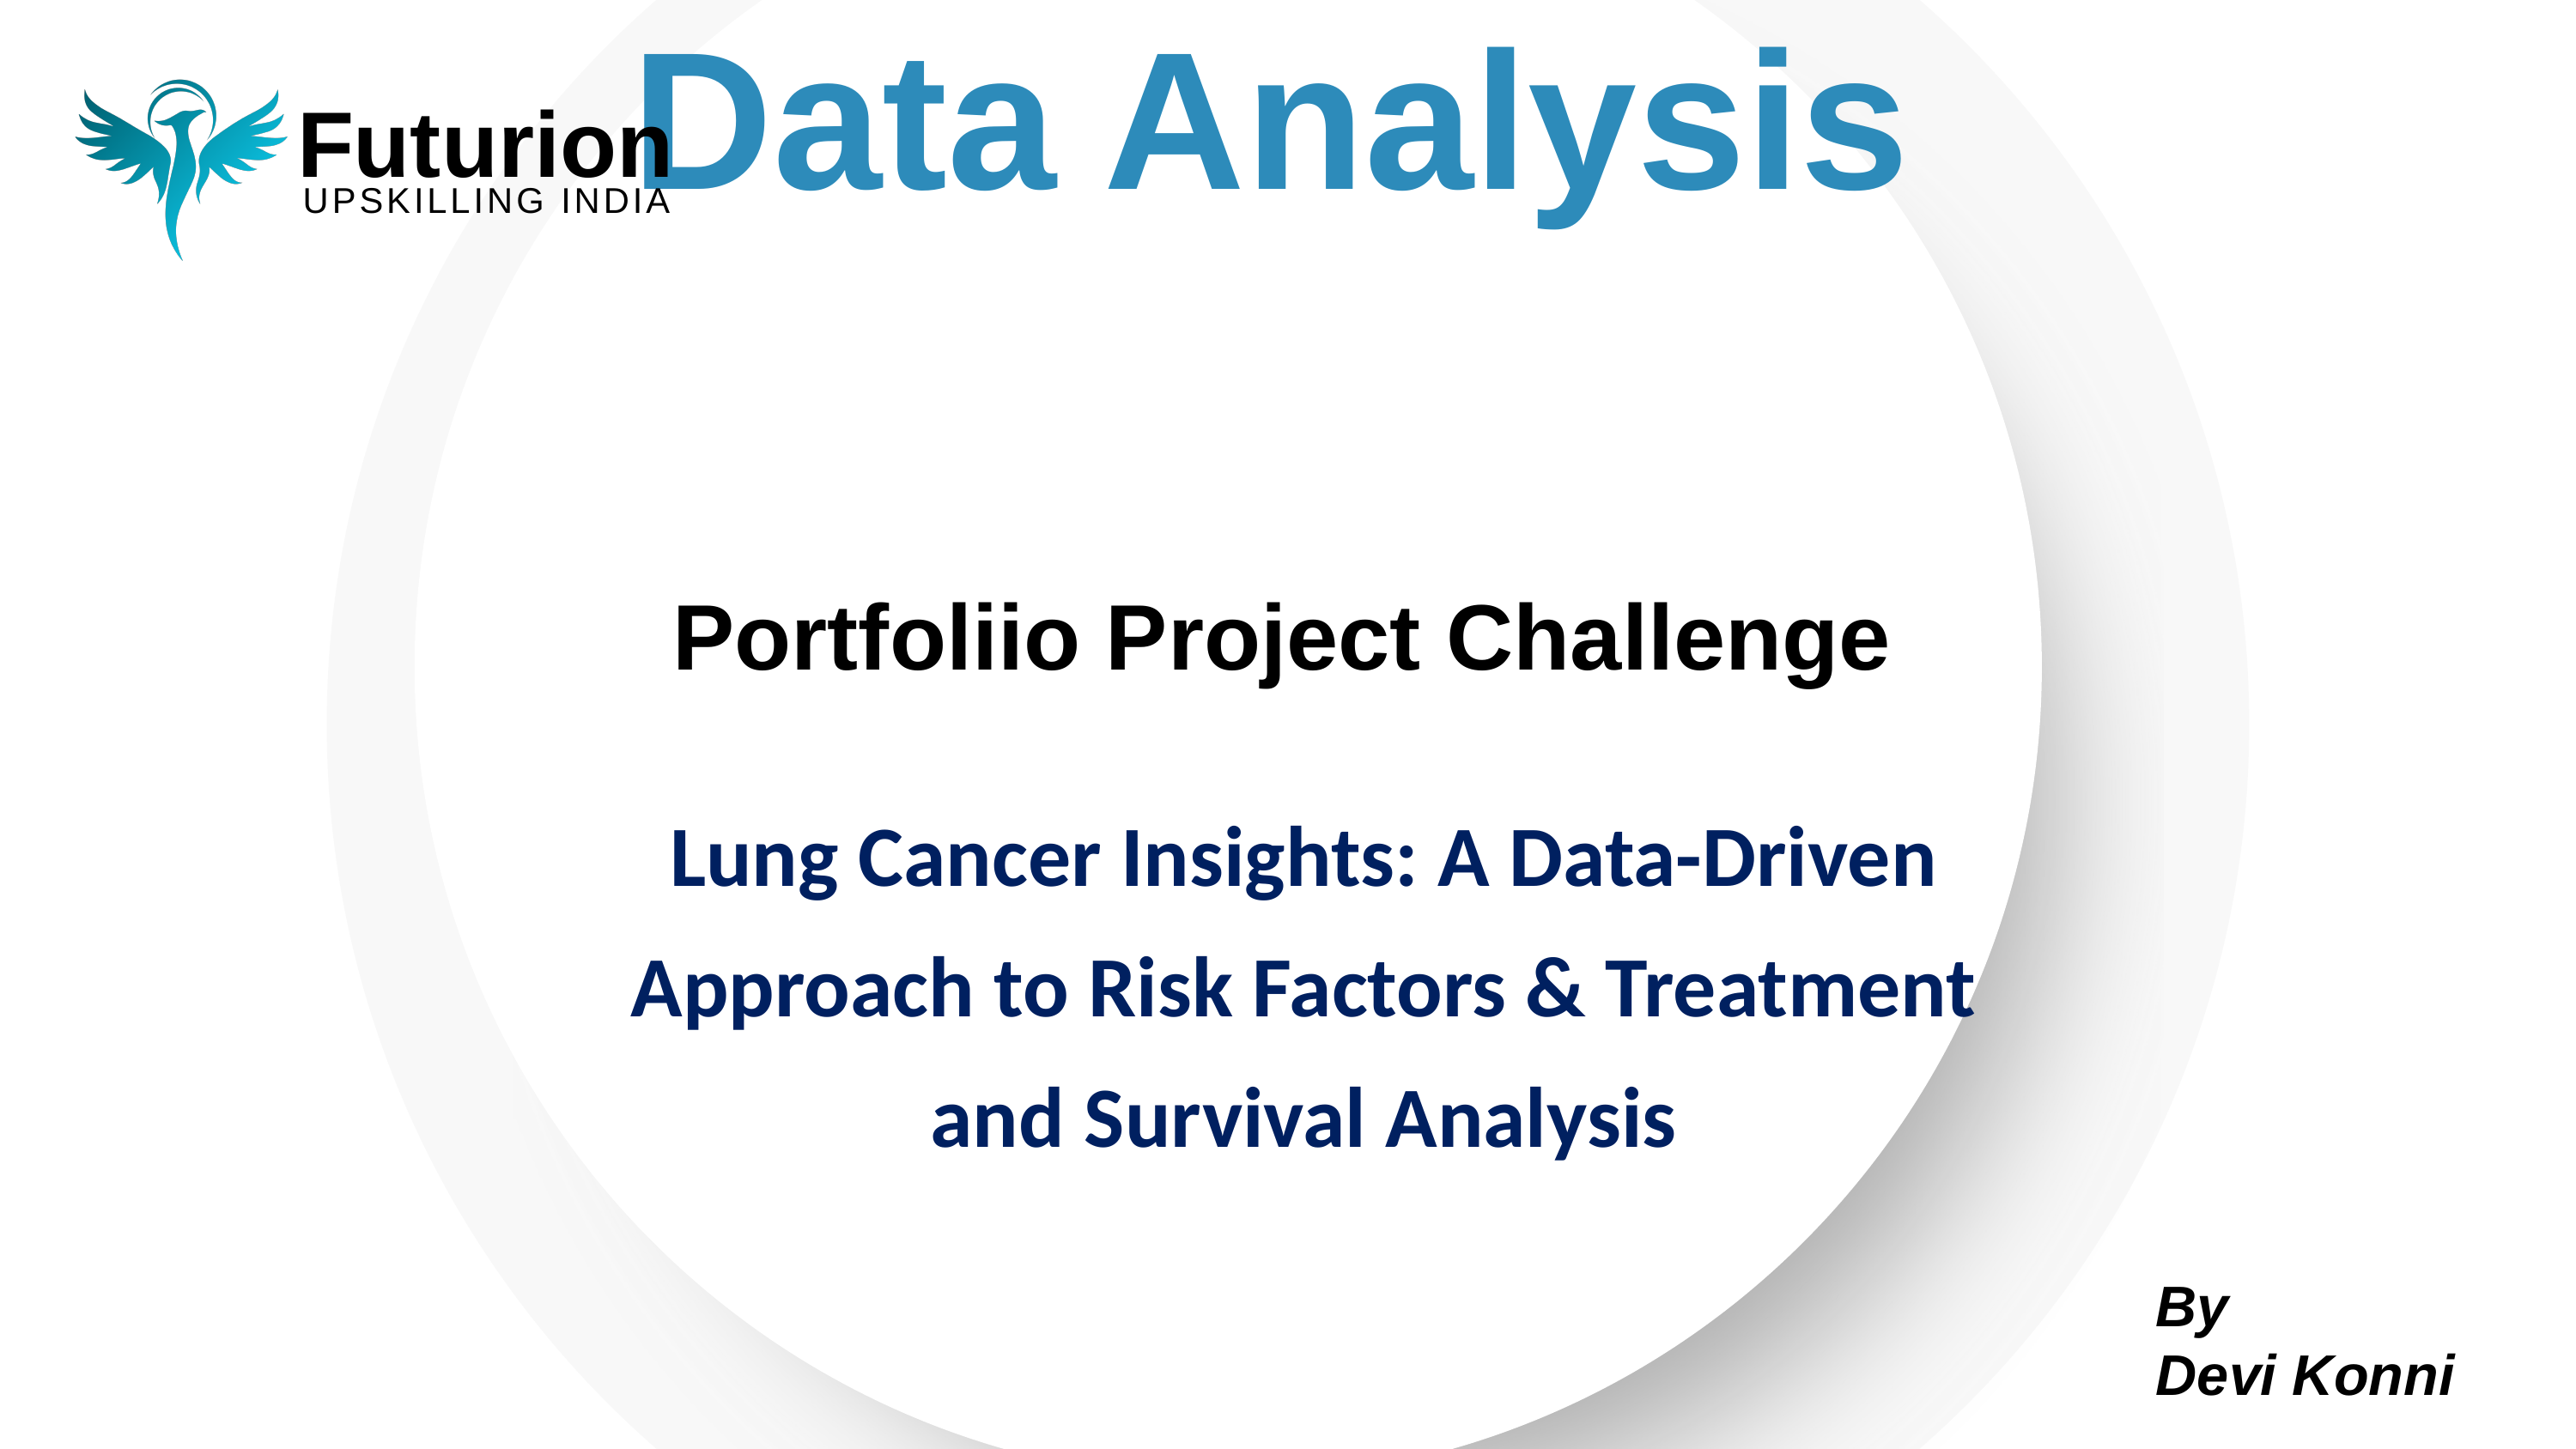

Data Analysis

Futurion
UPSKILLING INDIA
Portfoliio Project Challenge
Lung Cancer Insights: A Data-Driven Approach to Risk Factors & Treatment and Survival Analysis
01
By
Devi Konni